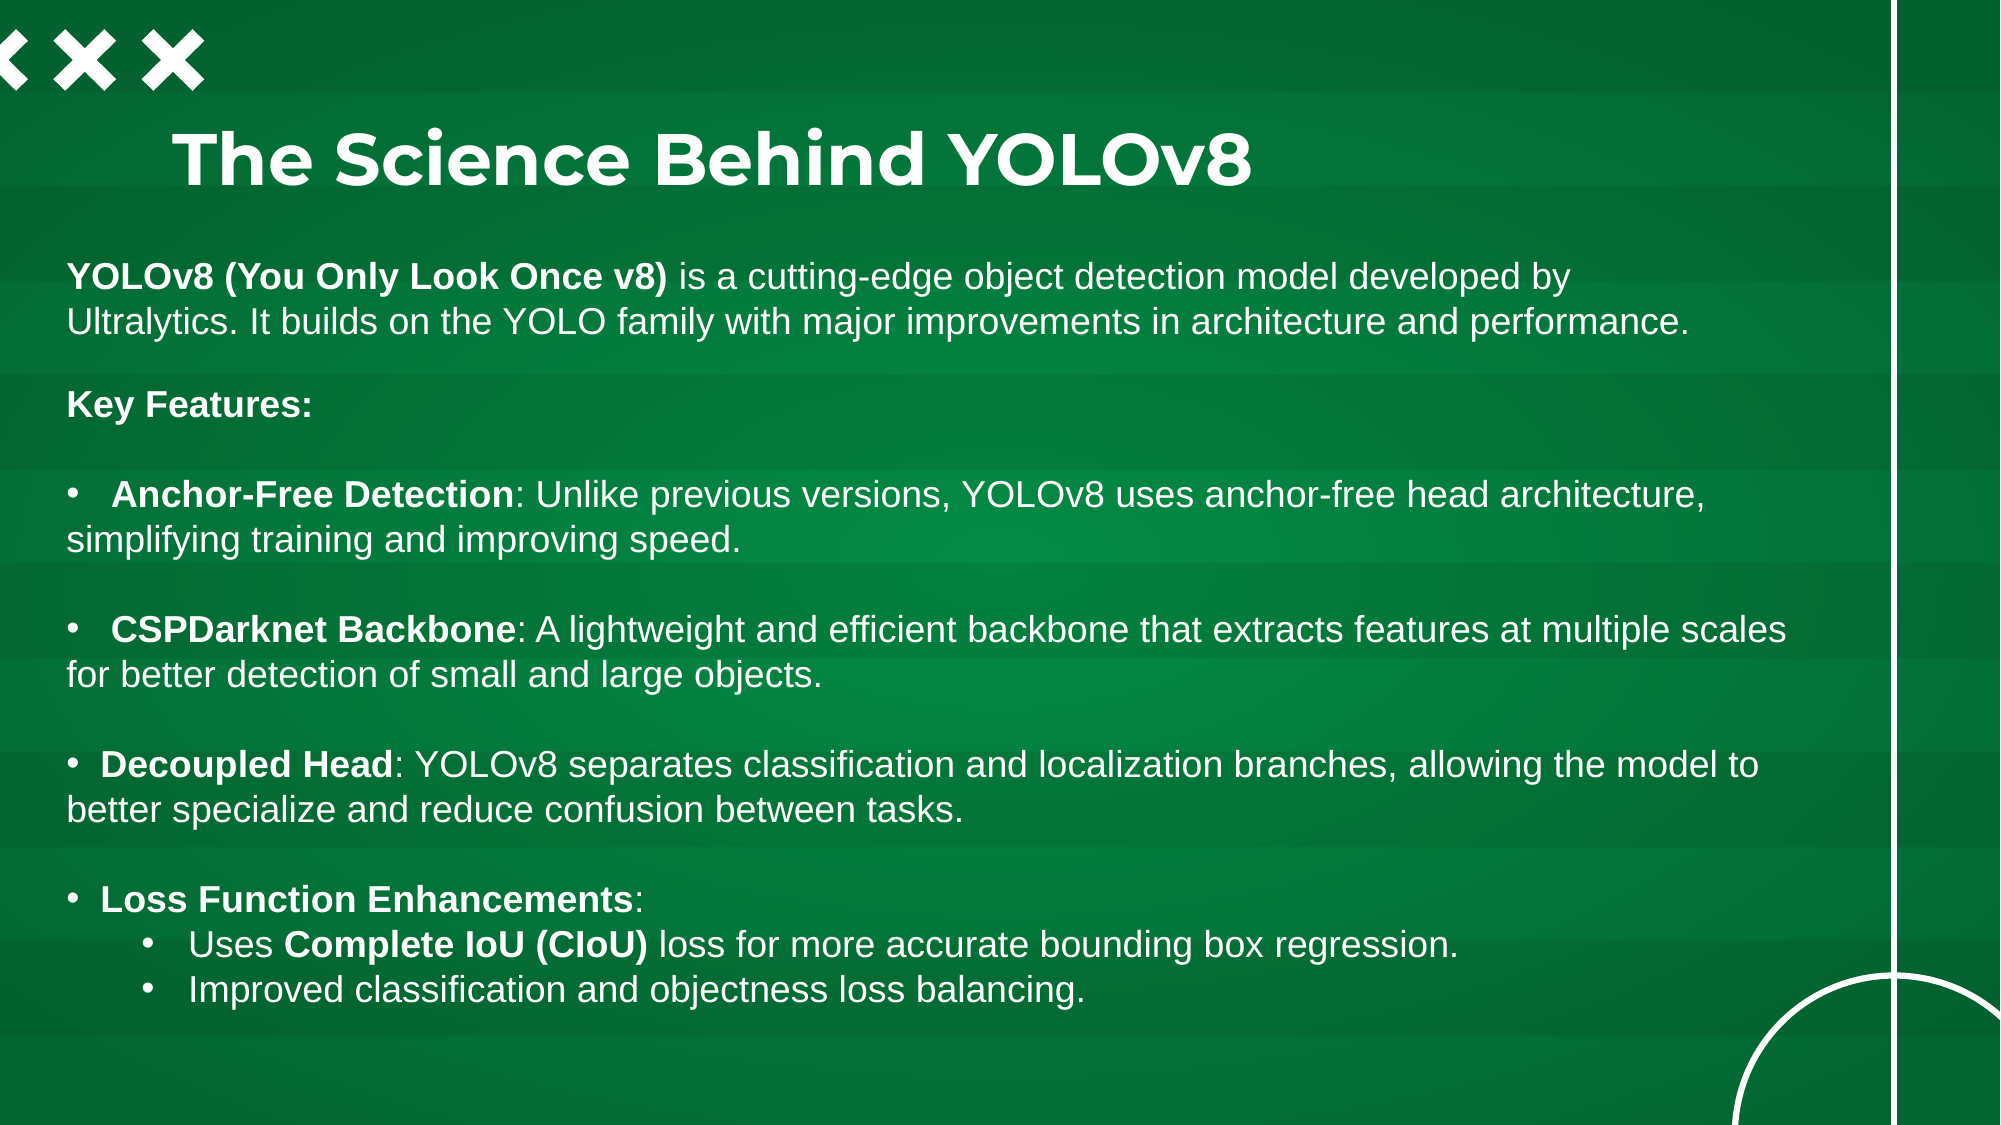

# The Science Behind YOLOv8
YOLOv8 (You Only Look Once v8) is a cutting-edge object detection model developed by Ultralytics. It builds on the YOLO family with major improvements in architecture and performance.
Key Features:

   Anchor-Free Detection: Unlike previous versions, YOLOv8 uses anchor-free head architecture, simplifying training and improving speed.

   CSPDarknet Backbone: A lightweight and efficient backbone that extracts features at multiple scales for better detection of small and large objects.

  Decoupled Head: YOLOv8 separates classification and localization branches, allowing the model to better specialize and reduce confusion between tasks.

  Loss Function Enhancements:
Uses Complete IoU (CIoU) loss for more accurate bounding box regression.
Improved classification and objectness loss balancing.